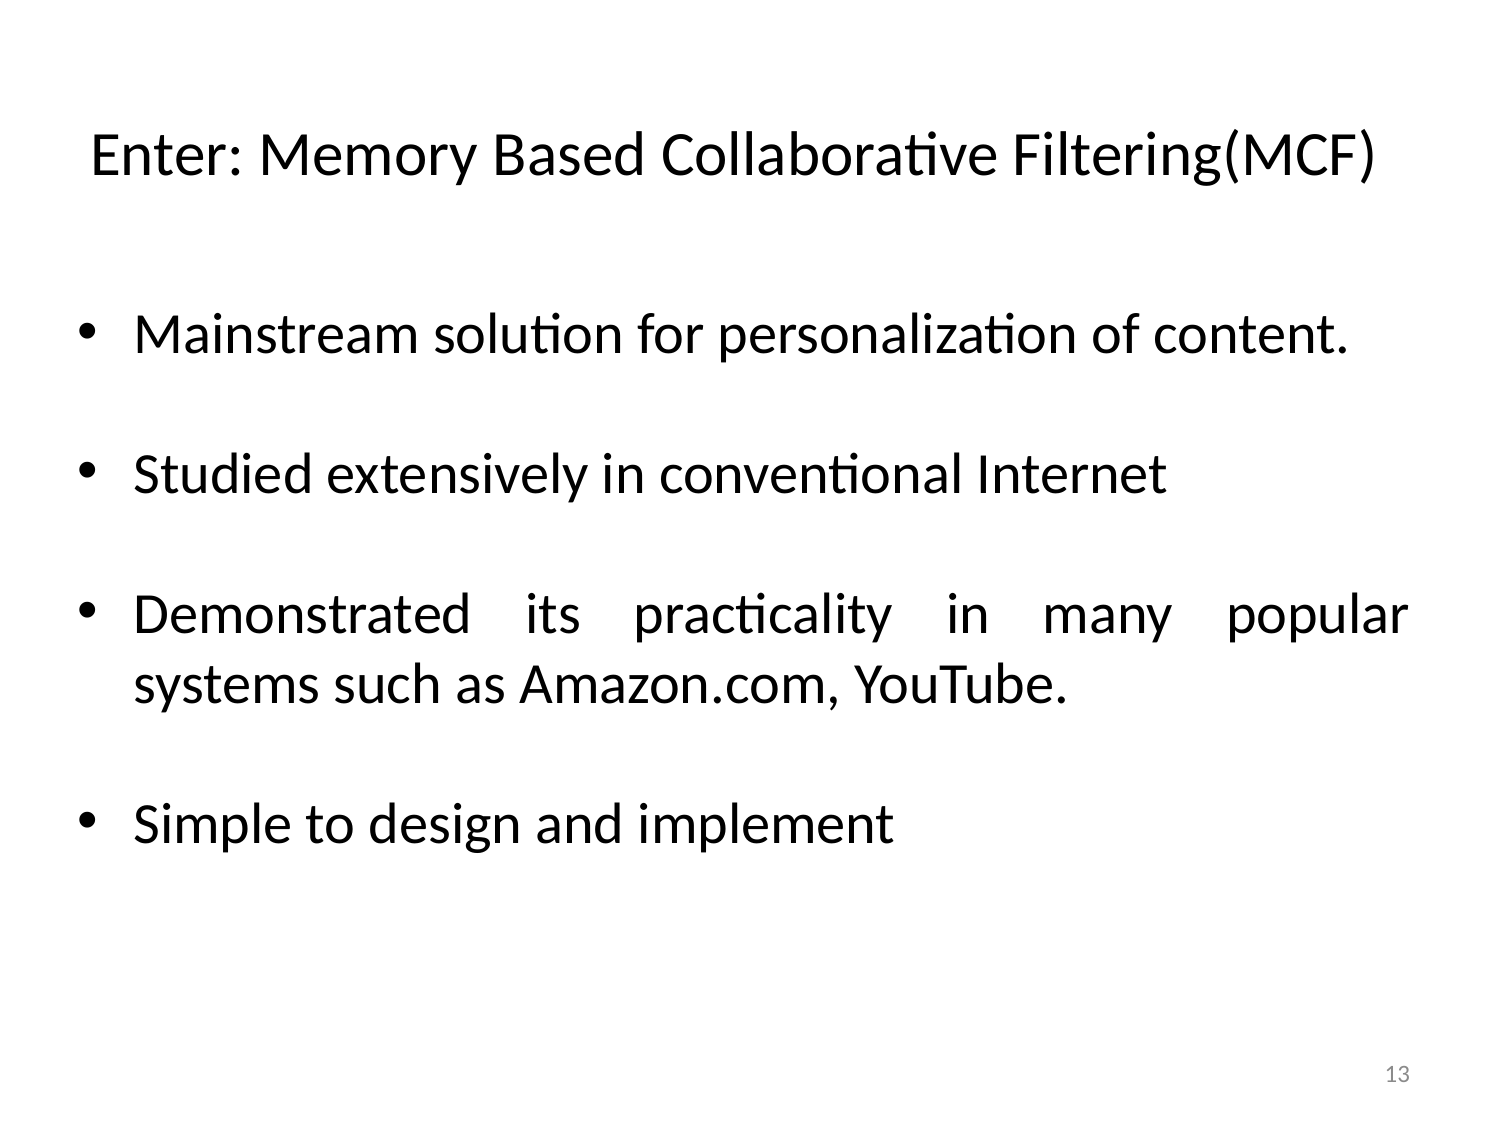

# Enter: Memory Based Collaborative Filtering(MCF)
Mainstream solution for personalization of content.

Studied extensively in conventional Internet

Demonstrated its practicality in many popular systems such as Amazon.com, YouTube.

Simple to design and implement

13